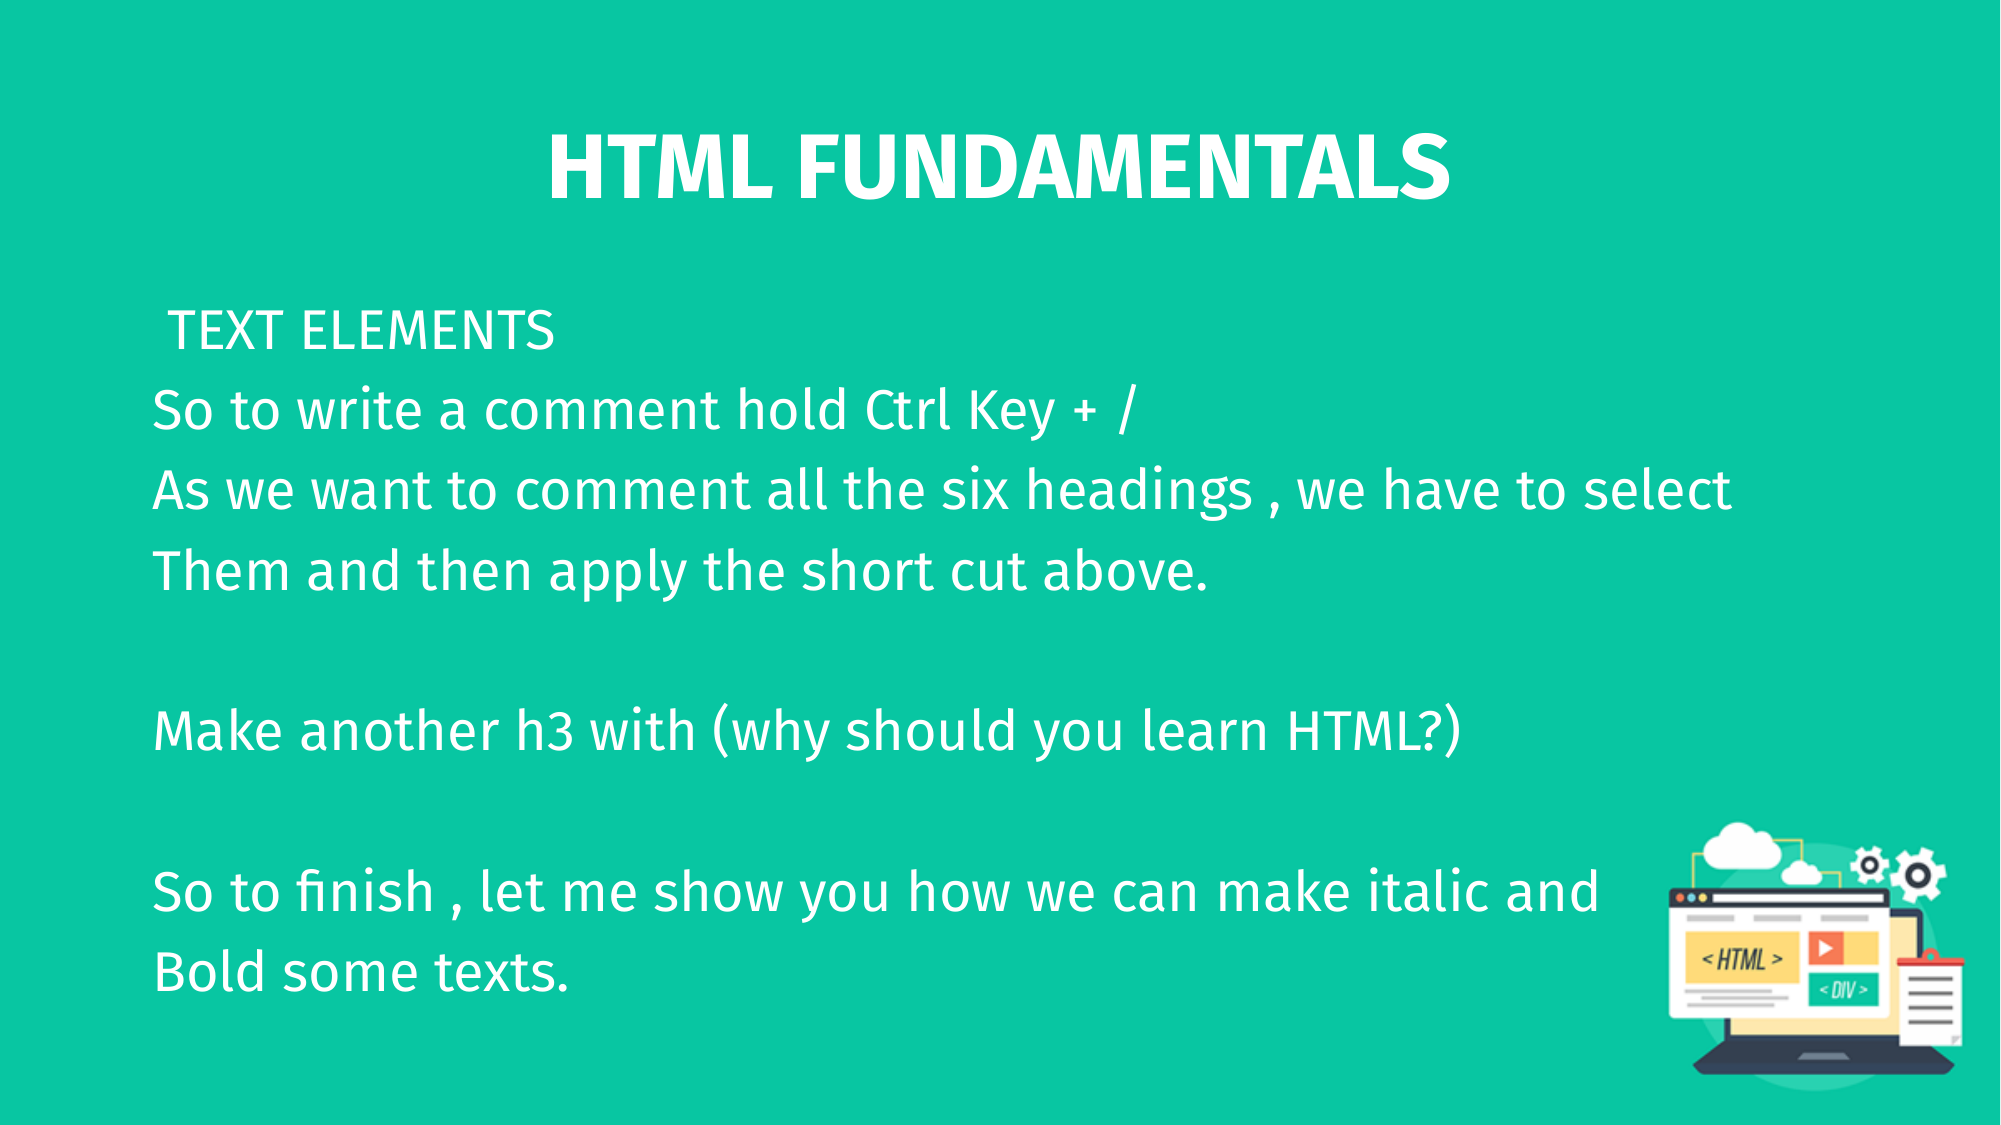

# HTML FUNDAMENTALS
 TEXT ELEMENTS
So to write a comment hold Ctrl Key + /
As we want to comment all the six headings , we have to select
Them and then apply the short cut above.

Make another h3 with (why should you learn HTML?)

So to finish , let me show you how we can make italic and
Bold some texts.